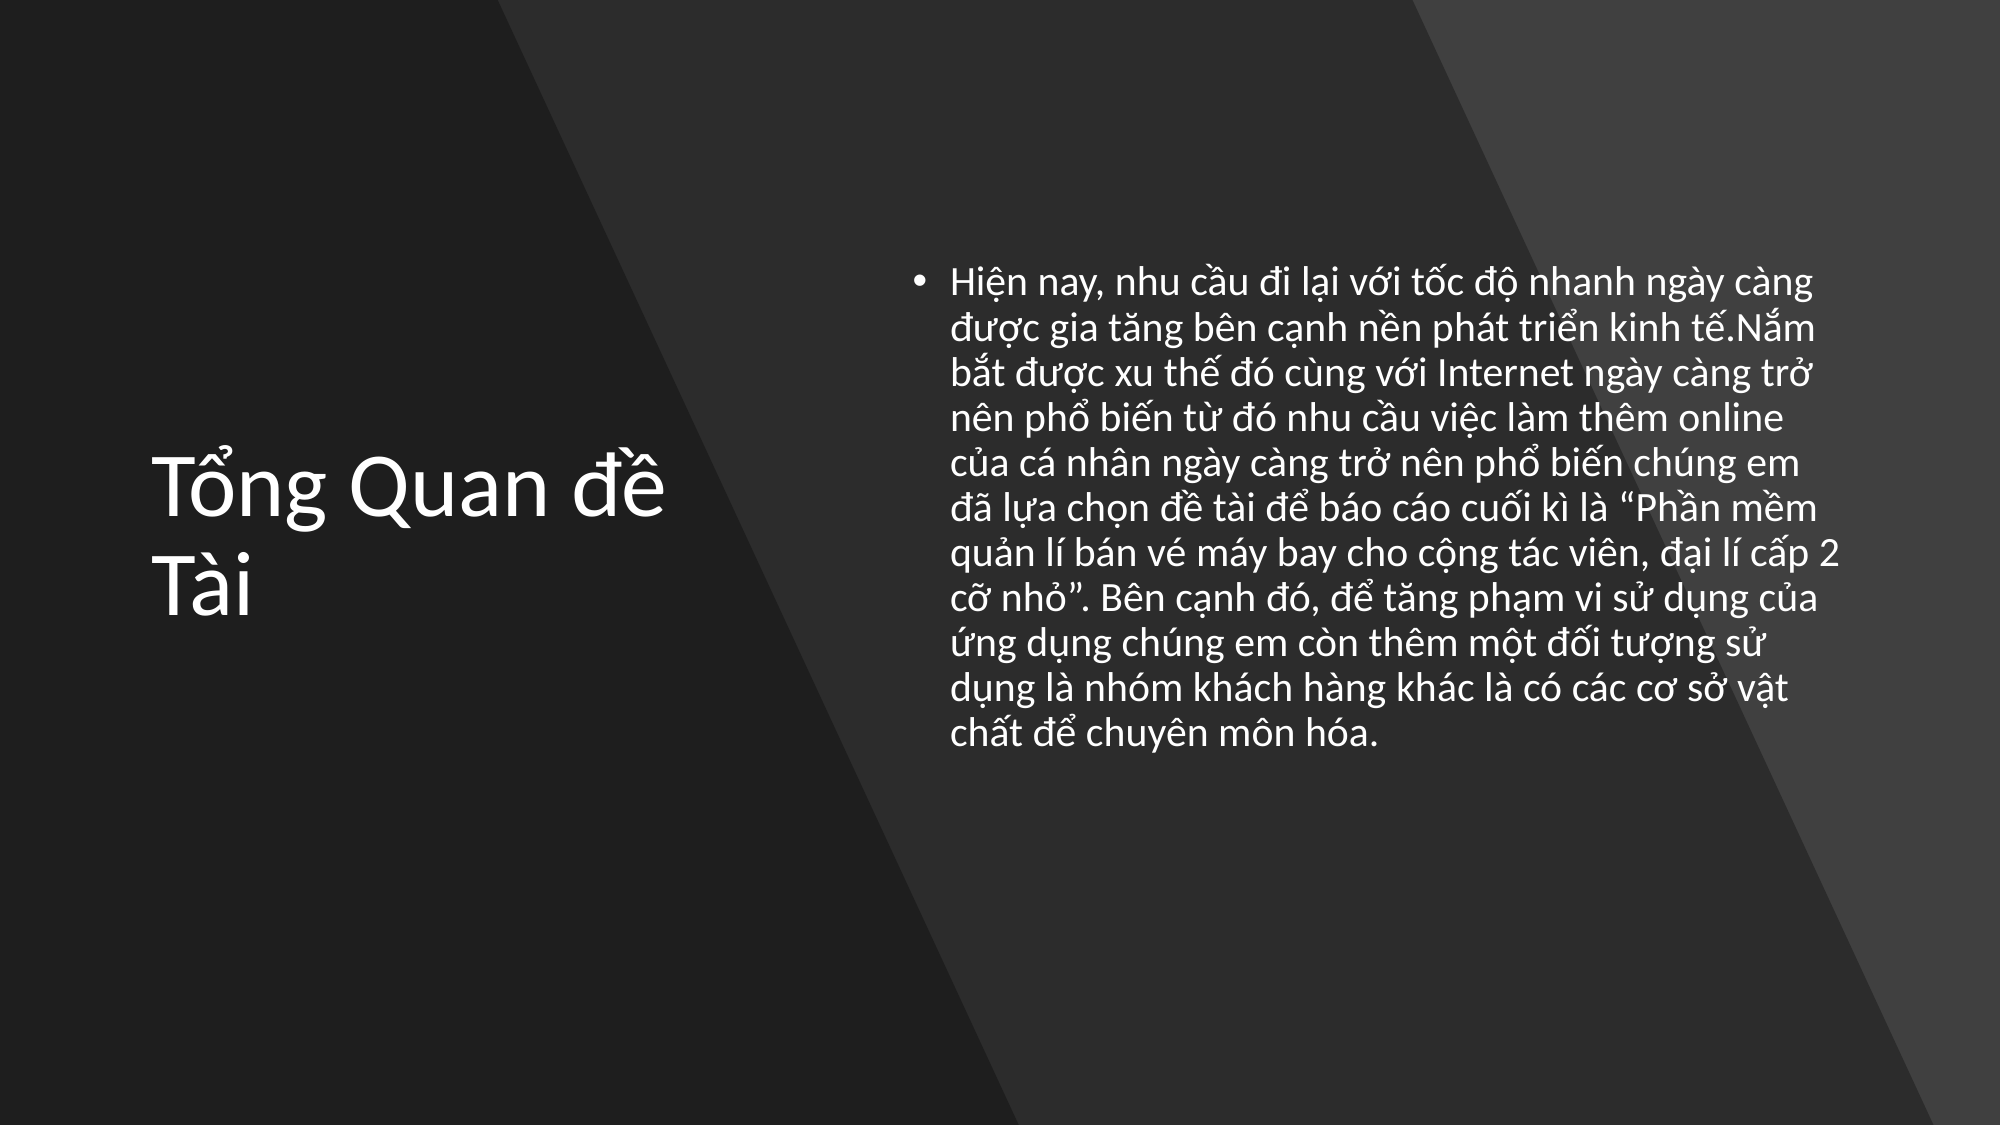

Tổng Quan đề Tài
Hiện nay, nhu cầu đi lại với tốc độ nhanh ngày càng được gia tăng bên cạnh nền phát triển kinh tế.Nắm bắt được xu thế đó cùng với Internet ngày càng trở nên phổ biến từ đó nhu cầu việc làm thêm online của cá nhân ngày càng trở nên phổ biến chúng em đã lựa chọn đề tài để báo cáo cuối kì là “Phần mềm quản lí bán vé máy bay cho cộng tác viên, đại lí cấp 2 cỡ nhỏ”. Bên cạnh đó, để tăng phạm vi sử dụng của ứng dụng chúng em còn thêm một đối tượng sử dụng là nhóm khách hàng khác là có các cơ sở vật chất để chuyên môn hóa.